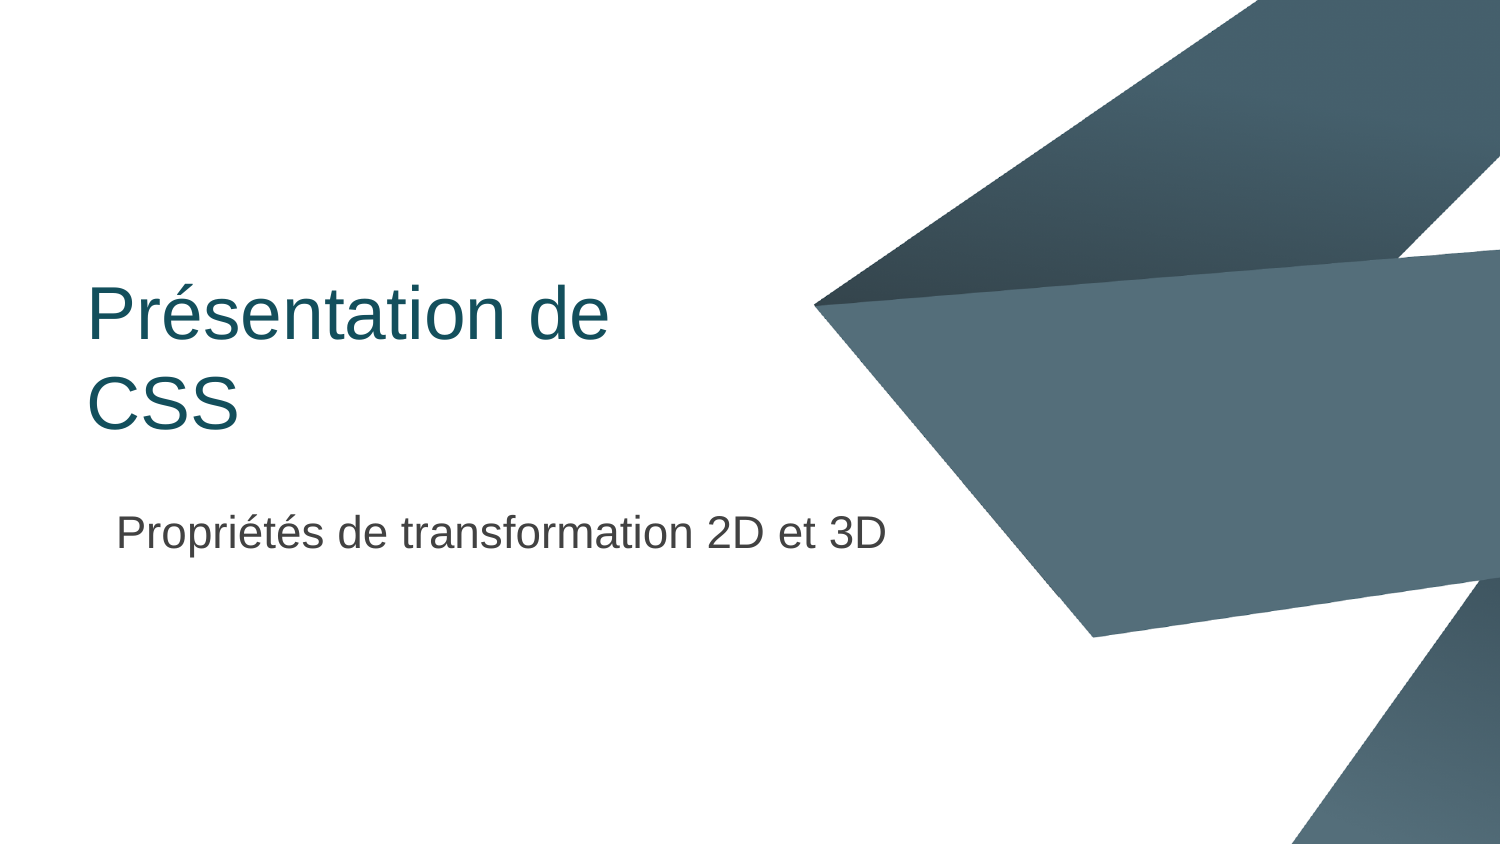

# Présentation de CSS
   Propriétés de transformation 2D et 3D